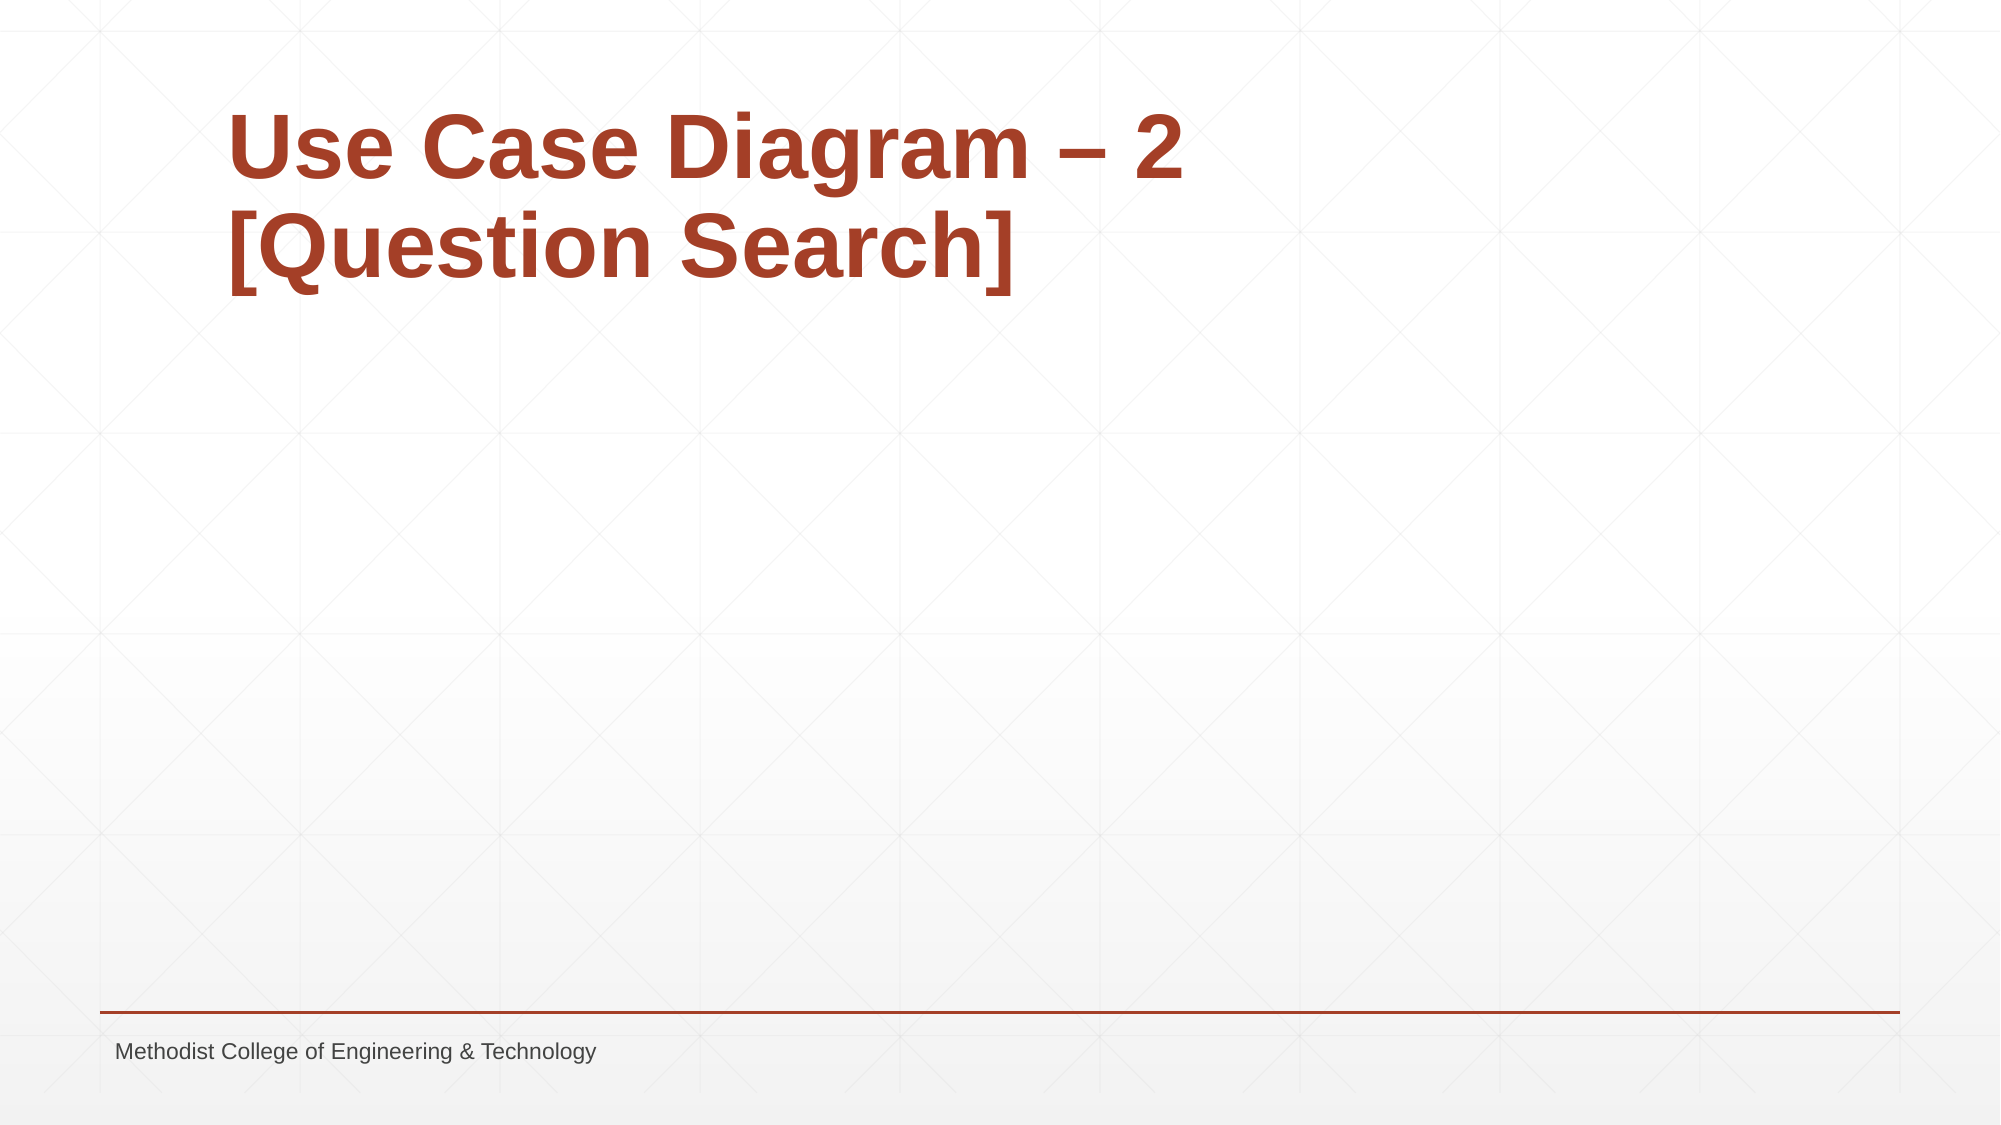

# Use Case Diagram – 2 [Question Search]
Methodist College of Engineering & Technology